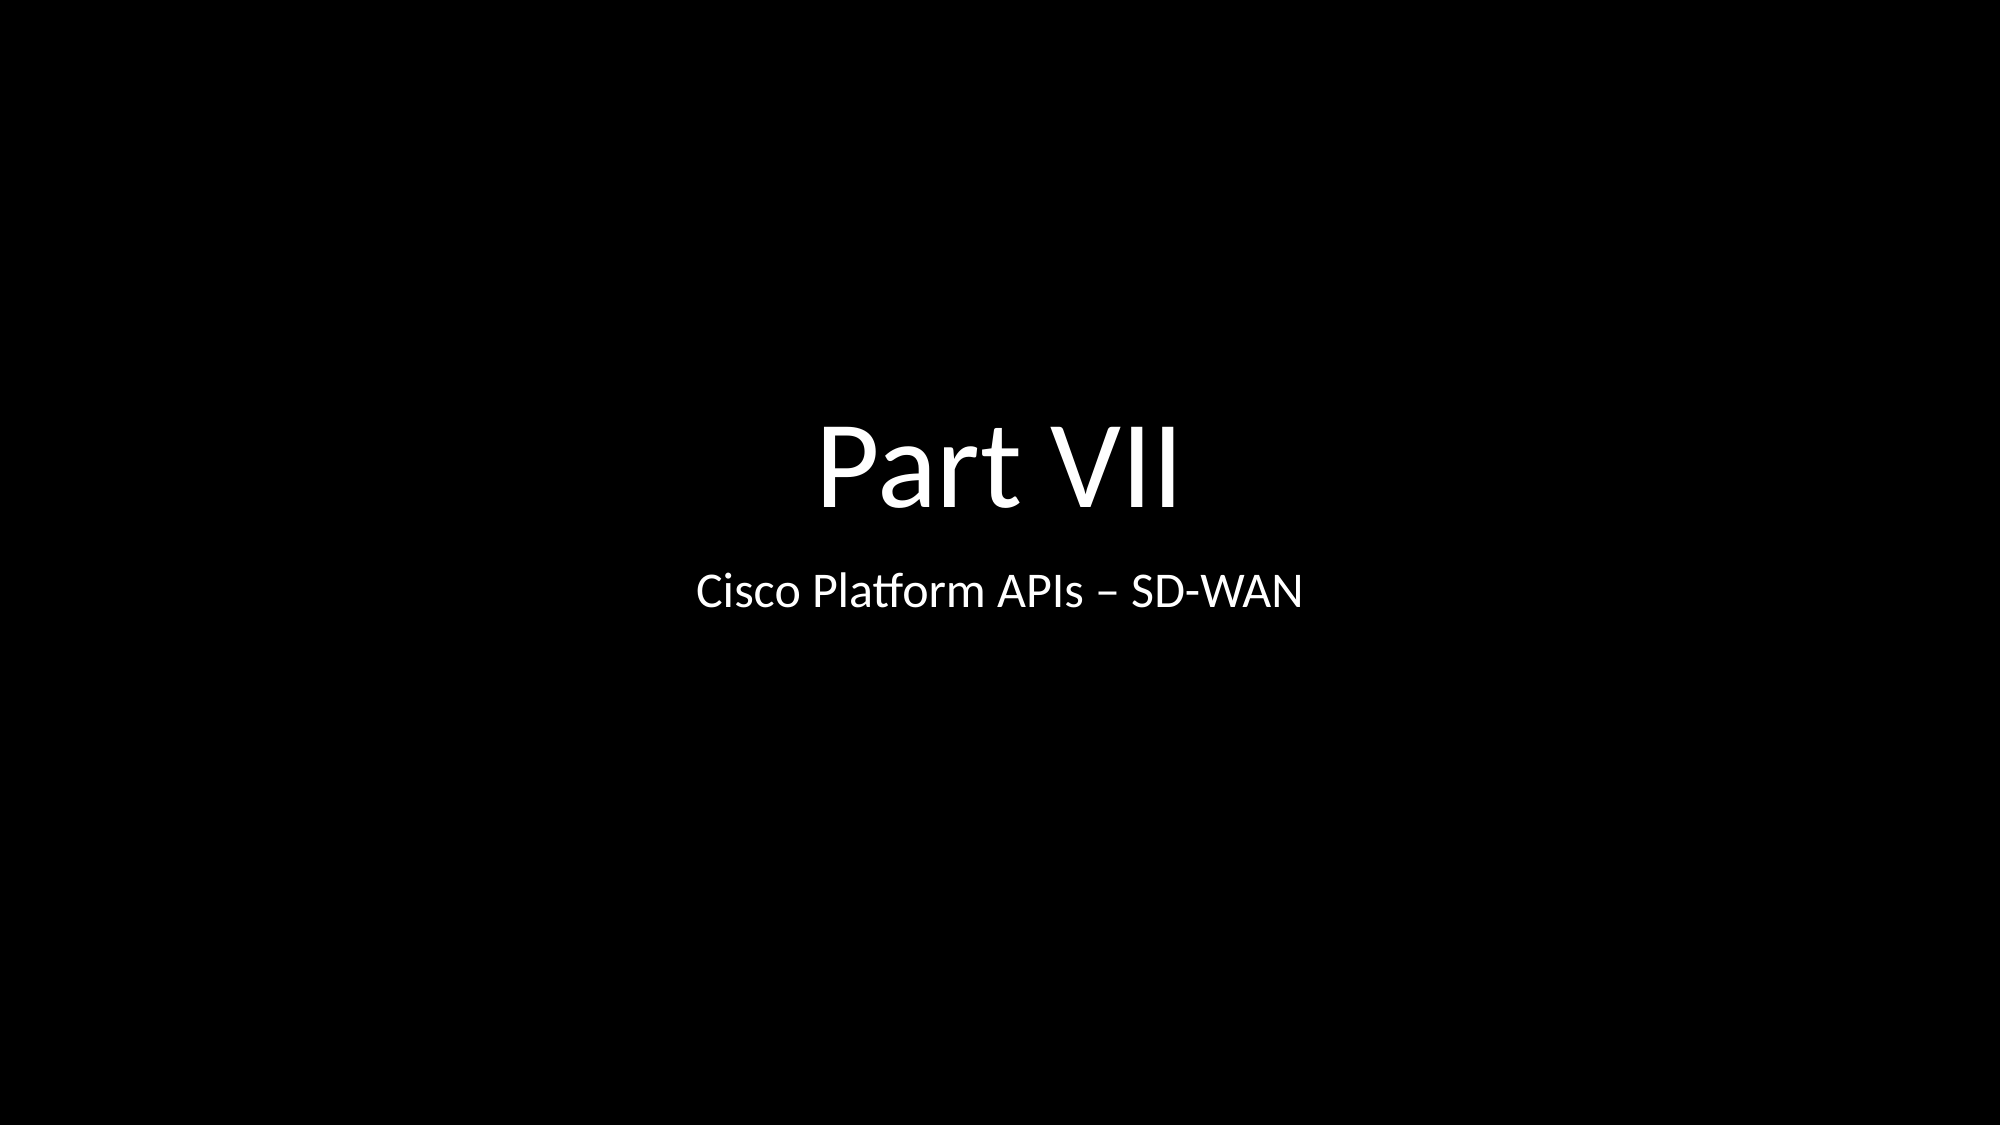

# Part VII
Cisco Platform APIs – SD-WAN